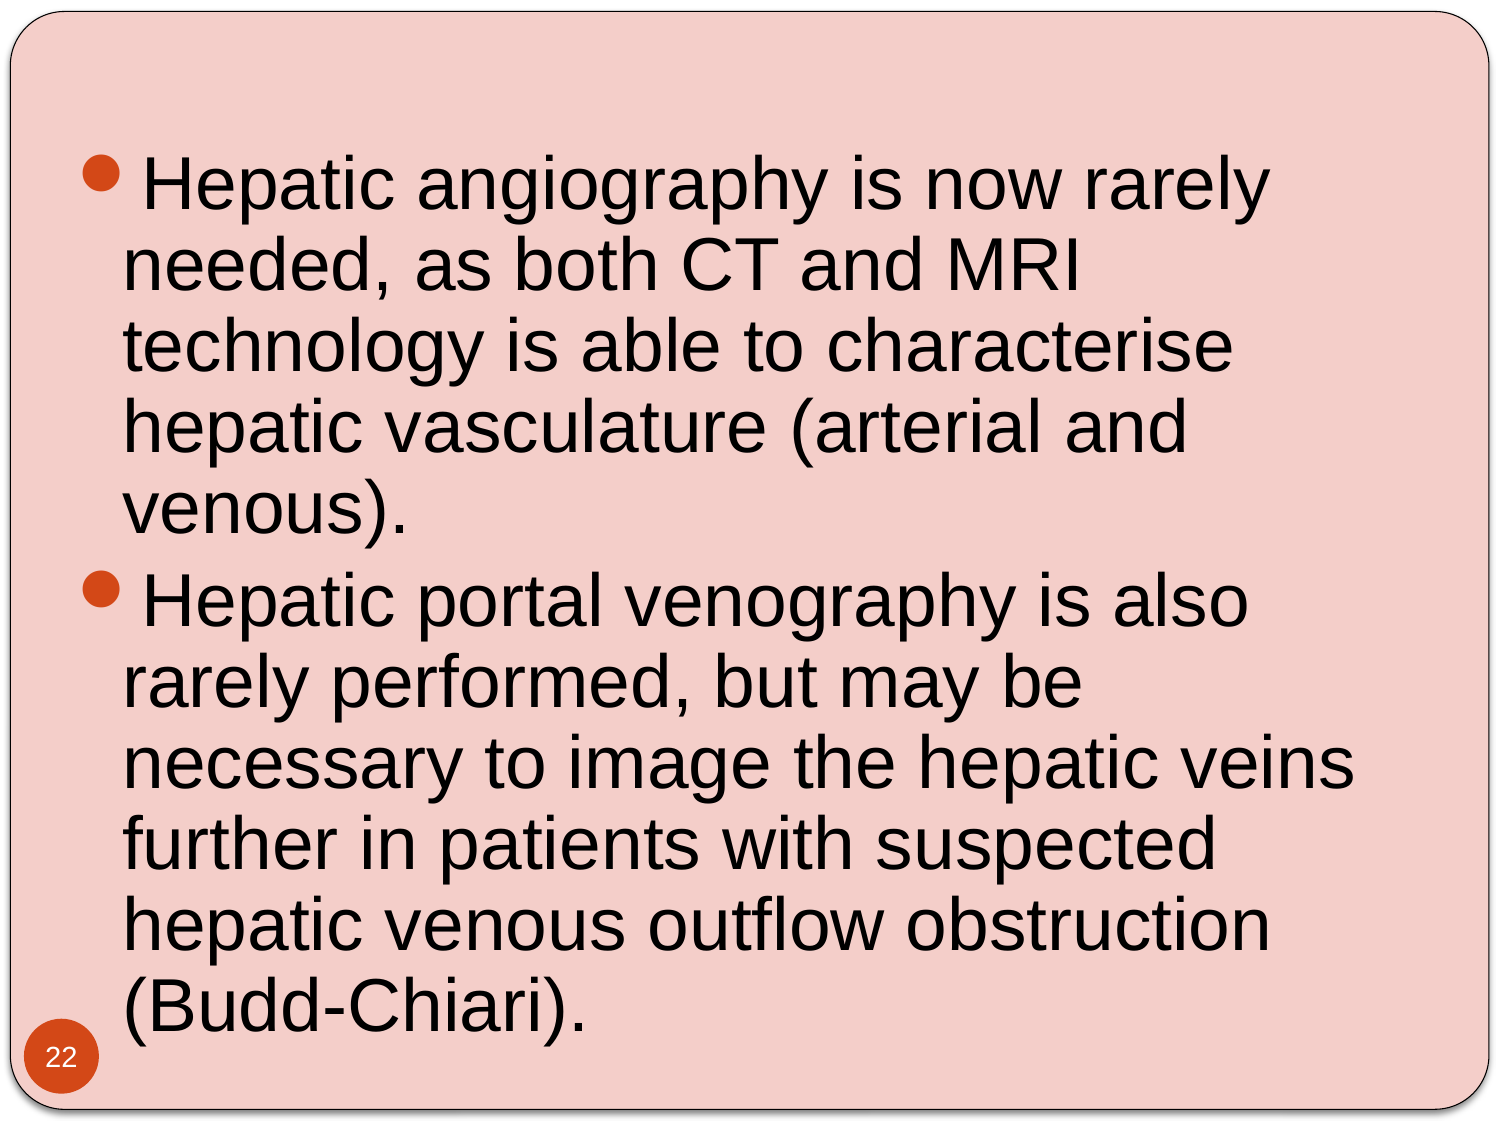

Hepatic angiography is now rarely needed, as both CT and MRI technology is able to characterise hepatic vasculature (arterial and venous).
Hepatic portal venography is also rarely performed, but may be necessary to image the hepatic veins further in patients with suspected hepatic venous outflow obstruction (Budd-Chiari).
22